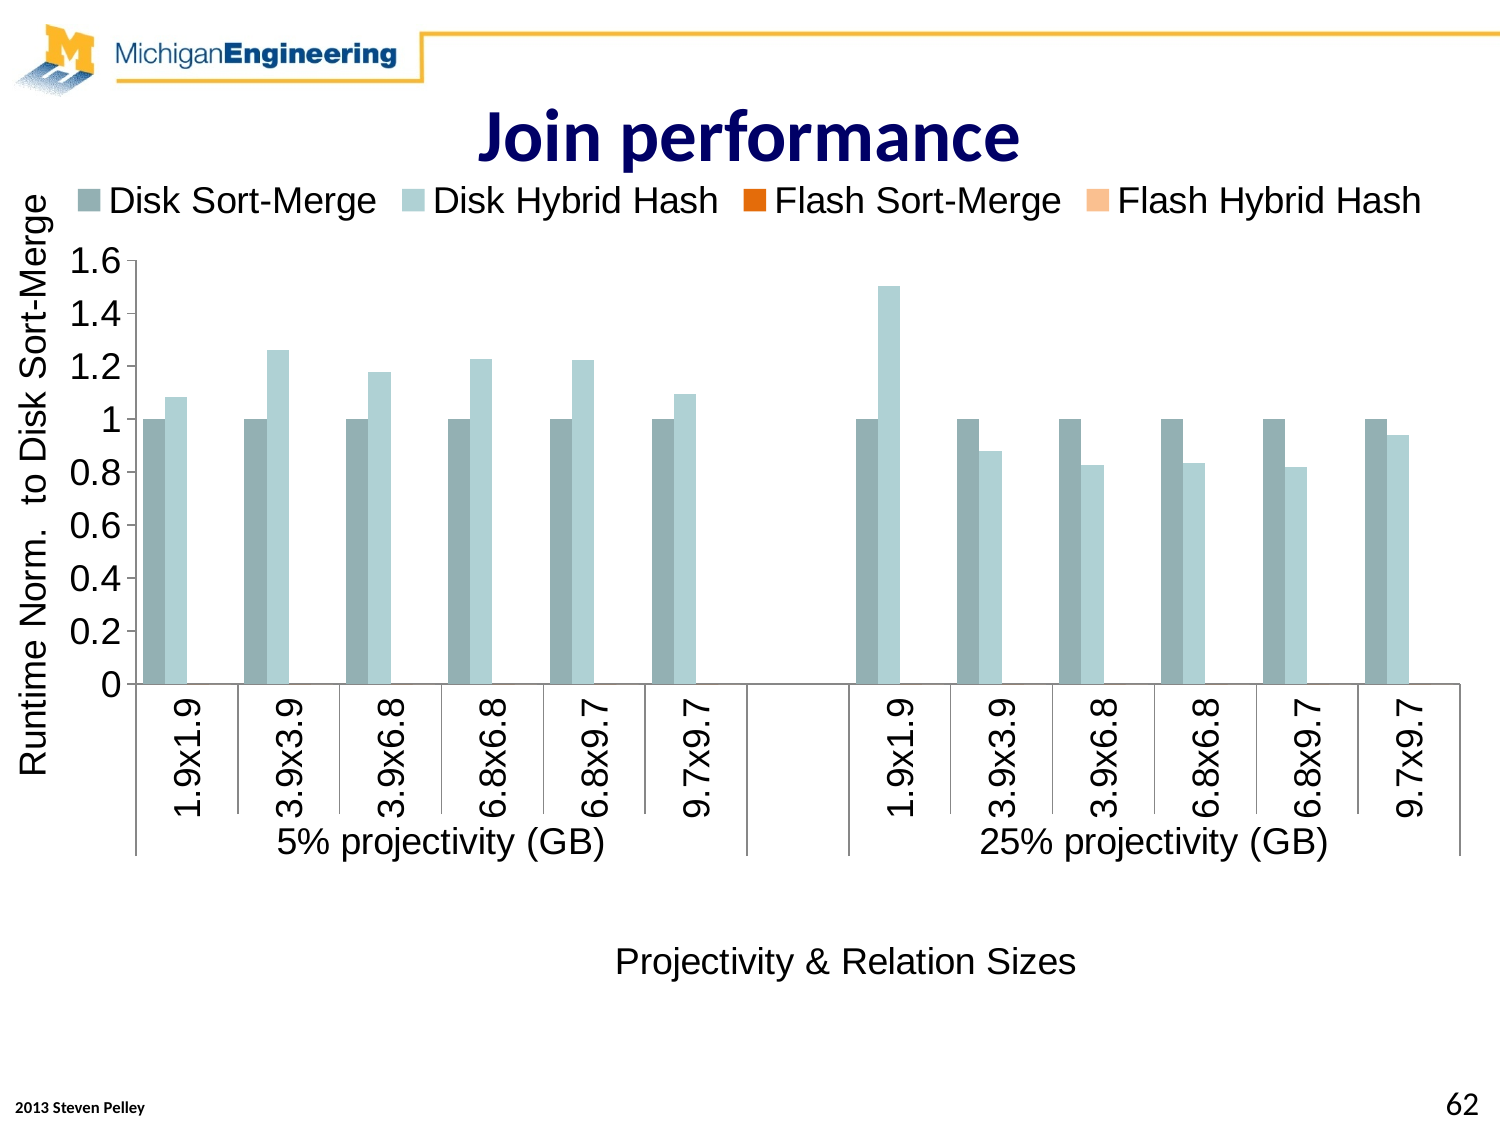

# Join performance

### Chart

| Category | Disk Sort-Merge | Disk Hybrid Hash | Flash Sort-Merge | Flash Hybrid Hash |
|---|---|---|---|---|
| 1.9x1.9 | 1.0 | 1.0825176217618608 | 0.0 | 0.0 |
| 3.9x3.9 | 1.0 | 1.2603786228471852 | 0.0 | 0.0 |
| 3.9x6.8 | 1.0 | 1.1790059273345803 | 0.0 | 0.0 |
| 6.8x6.8 | 1.0 | 1.2256981489107075 | 0.0 | 0.0 |
| 6.8x9.7 | 1.0 | 1.2223819877431004 | 0.0 | 0.0 |
| 9.7x9.7 | 1.0 | 1.0969025623274877 | 0.0 | 0.0 |
|  | None | None | None | None |
| 1.9x1.9 | 1.0 | 1.5012856619921013 | 0.0 | 0.0 |
| 3.9x3.9 | 1.0 | 0.8818314565484997 | 0.0 | 0.0 |
| 3.9x6.8 | 1.0 | 0.8254326721779427 | 0.0 | 0.0 |
| 6.8x6.8 | 1.0 | 0.8355903360188 | 0.0 | 0.0 |
| 6.8x9.7 | 1.0 | 0.8211884759910205 | 0.0 | 0.0 |
| 9.7x9.7 | 1.0 | 0.9394201578132542 | 0.0 | 0.0 |
62